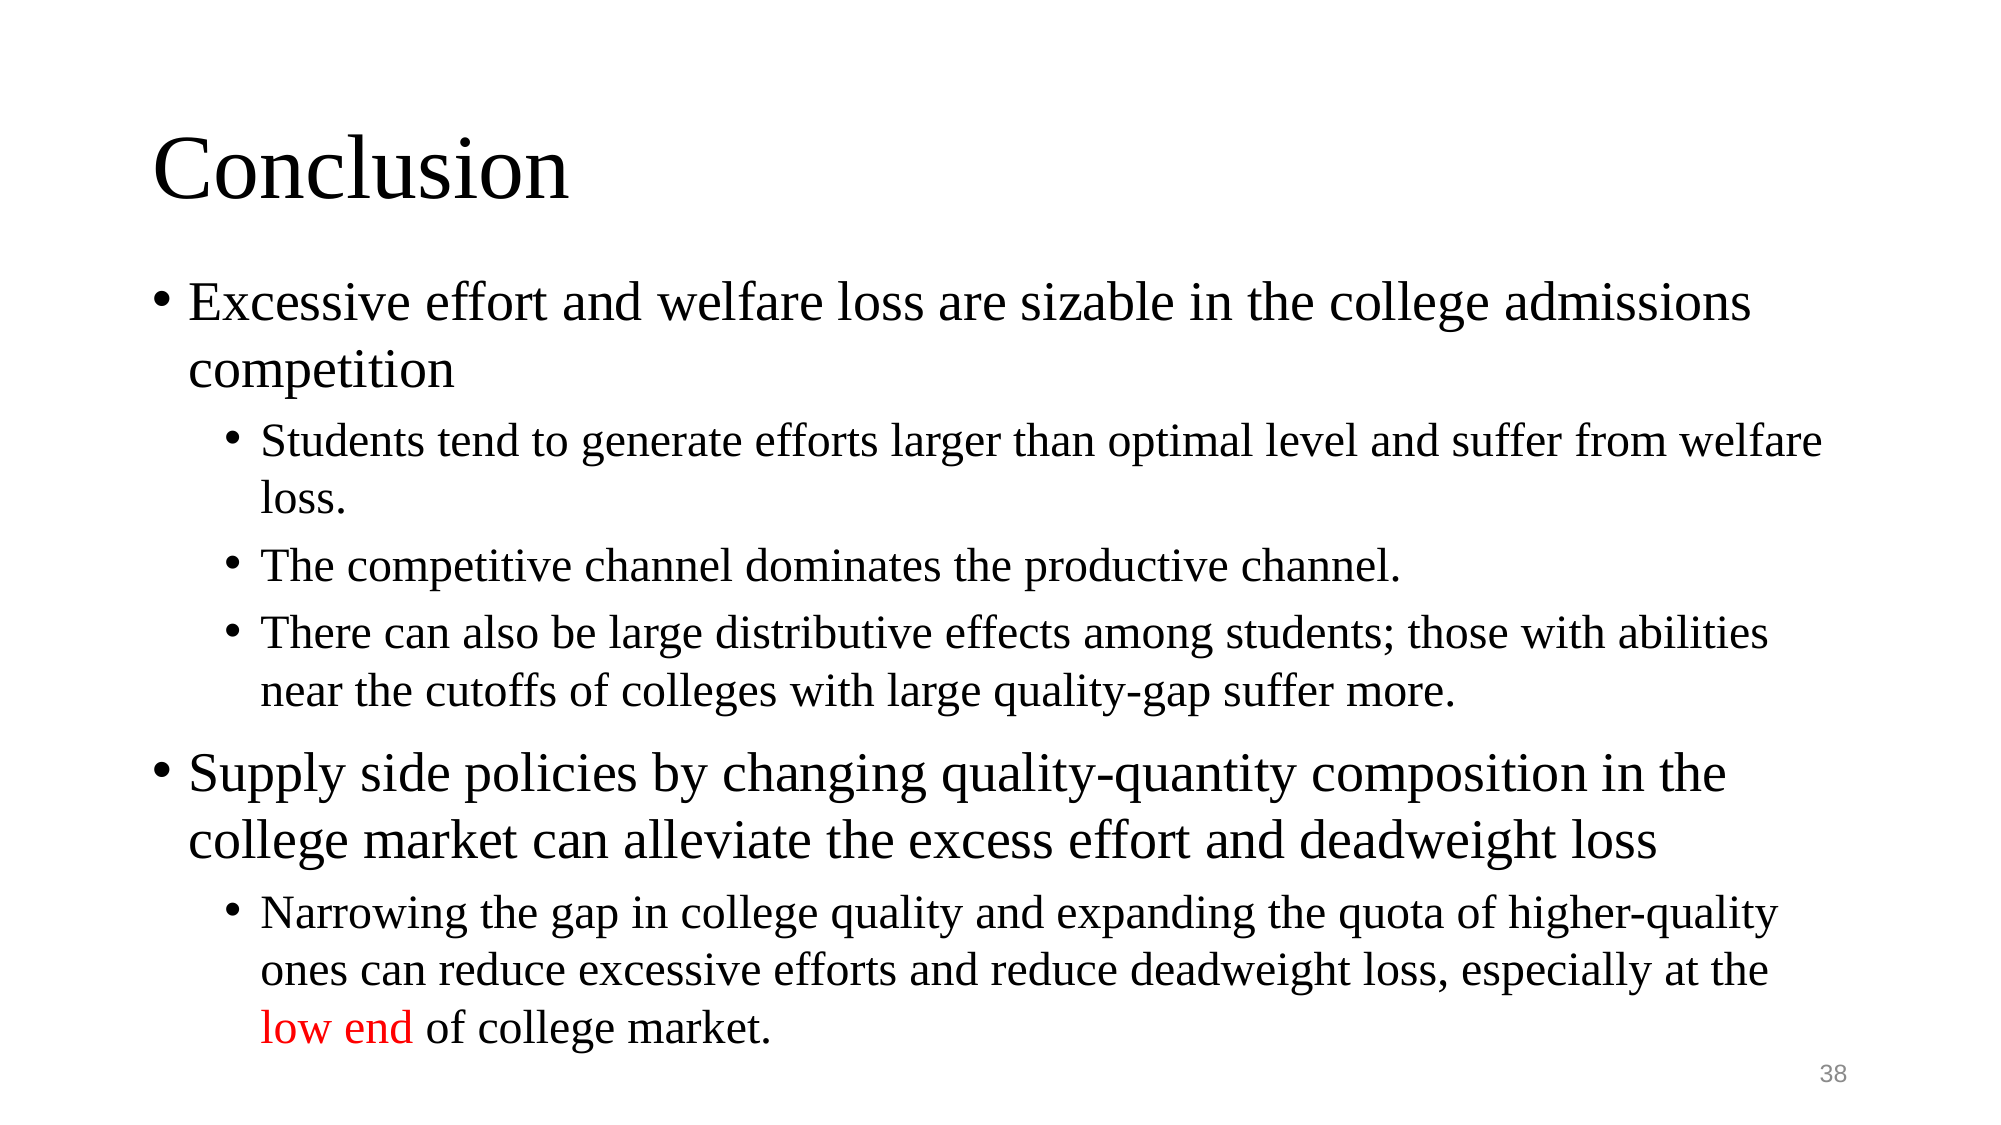

# Conclusion
Excessive effort and welfare loss are sizable in the college admissions competition
Students tend to generate efforts larger than optimal level and suffer from welfare loss.
The competitive channel dominates the productive channel.
There can also be large distributive effects among students; those with abilities near the cutoffs of colleges with large quality-gap suffer more.
Supply side policies by changing quality-quantity composition in the college market can alleviate the excess effort and deadweight loss
Narrowing the gap in college quality and expanding the quota of higher-quality ones can reduce excessive efforts and reduce deadweight loss, especially at the low end of college market.
38